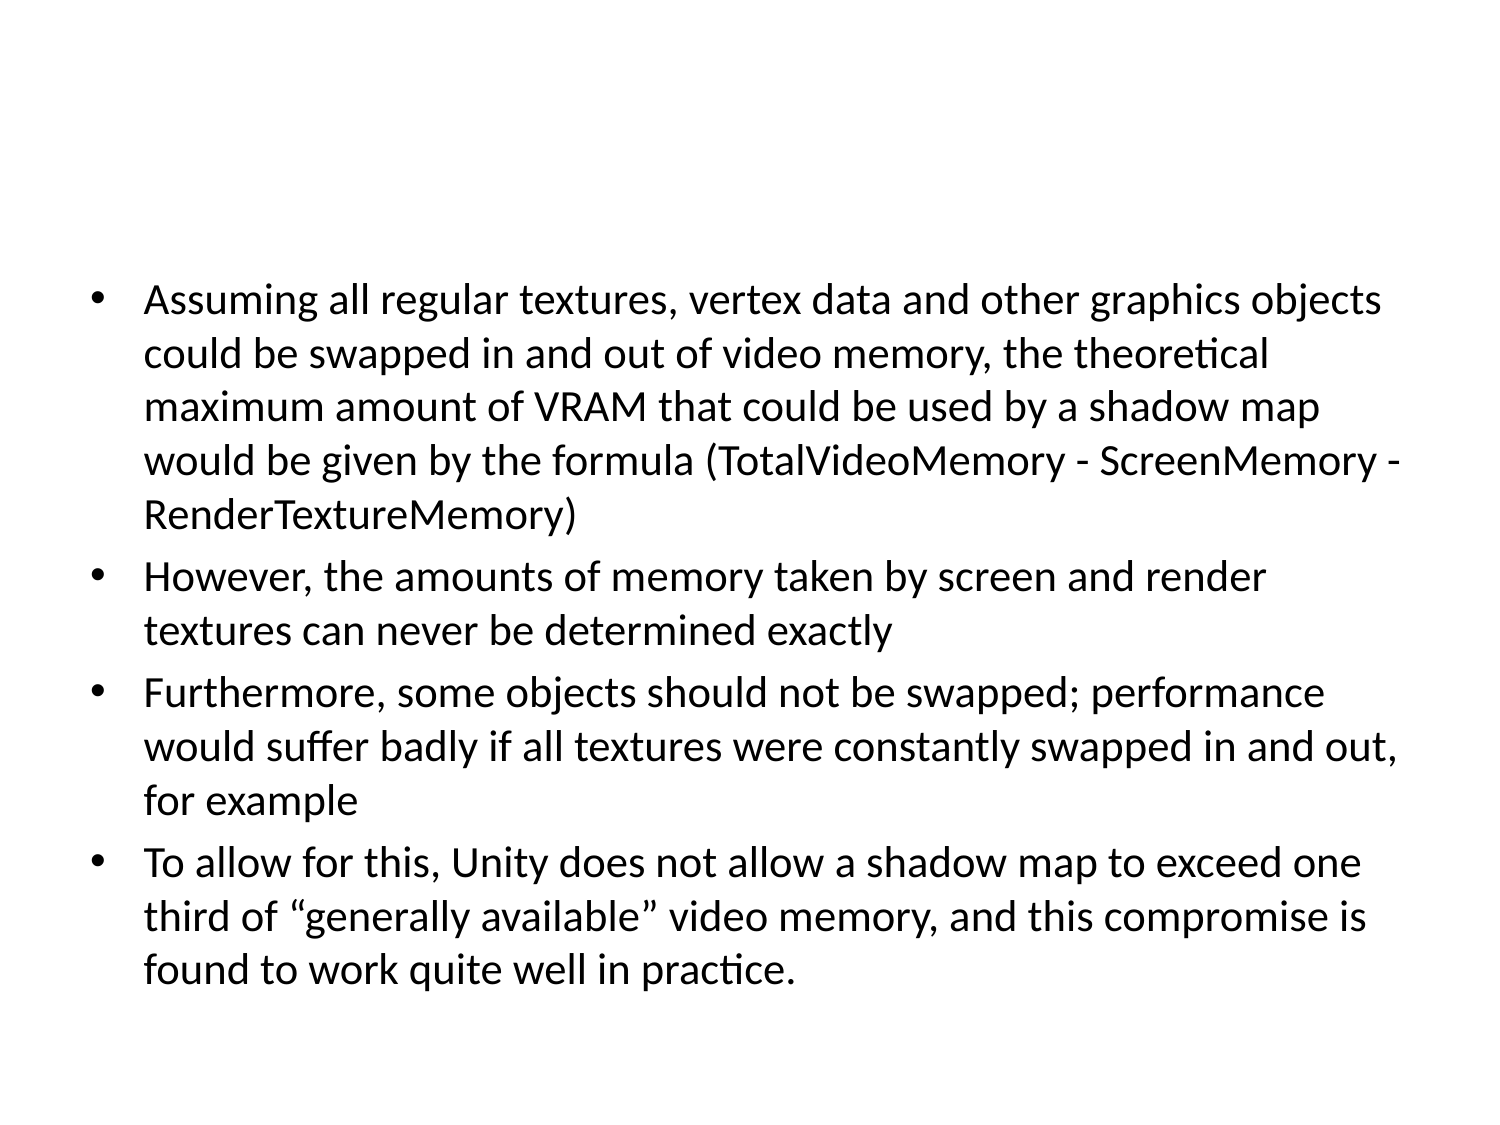

#
Assuming all regular textures, vertex data and other graphics objects could be swapped in and out of video memory, the theoretical maximum amount of VRAM that could be used by a shadow map would be given by the formula (TotalVideoMemory - ScreenMemory - RenderTextureMemory)
However, the amounts of memory taken by screen and render textures can never be determined exactly
Furthermore, some objects should not be swapped; performance would suffer badly if all textures were constantly swapped in and out, for example
To allow for this, Unity does not allow a shadow map to exceed one third of “generally available” video memory, and this compromise is found to work quite well in practice.